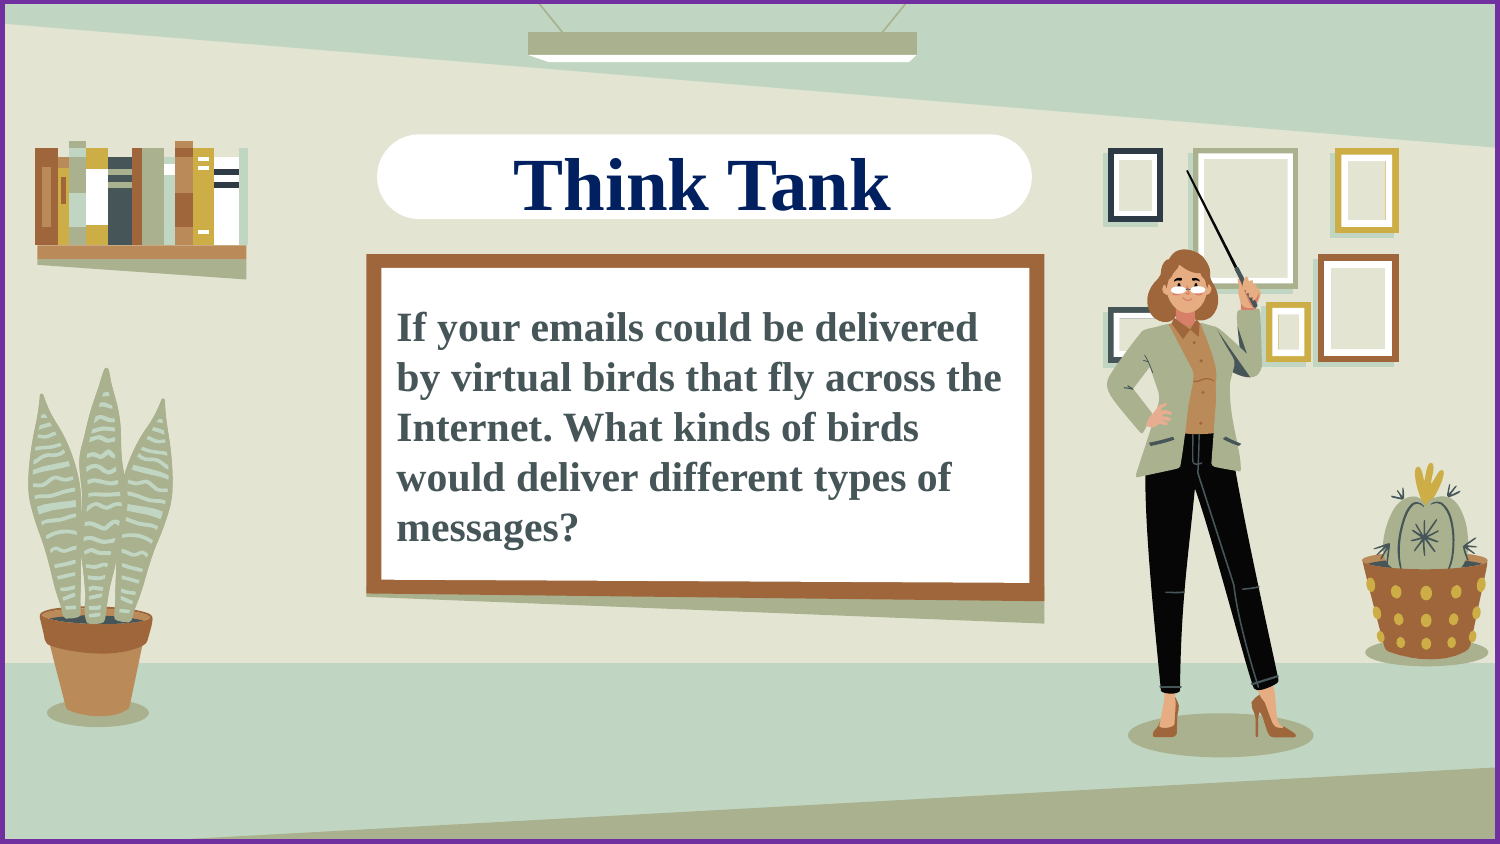

# Think Tank

If your emails could be delivered by virtual birds that fly across the Internet. What kinds of birds would deliver different types of messages?